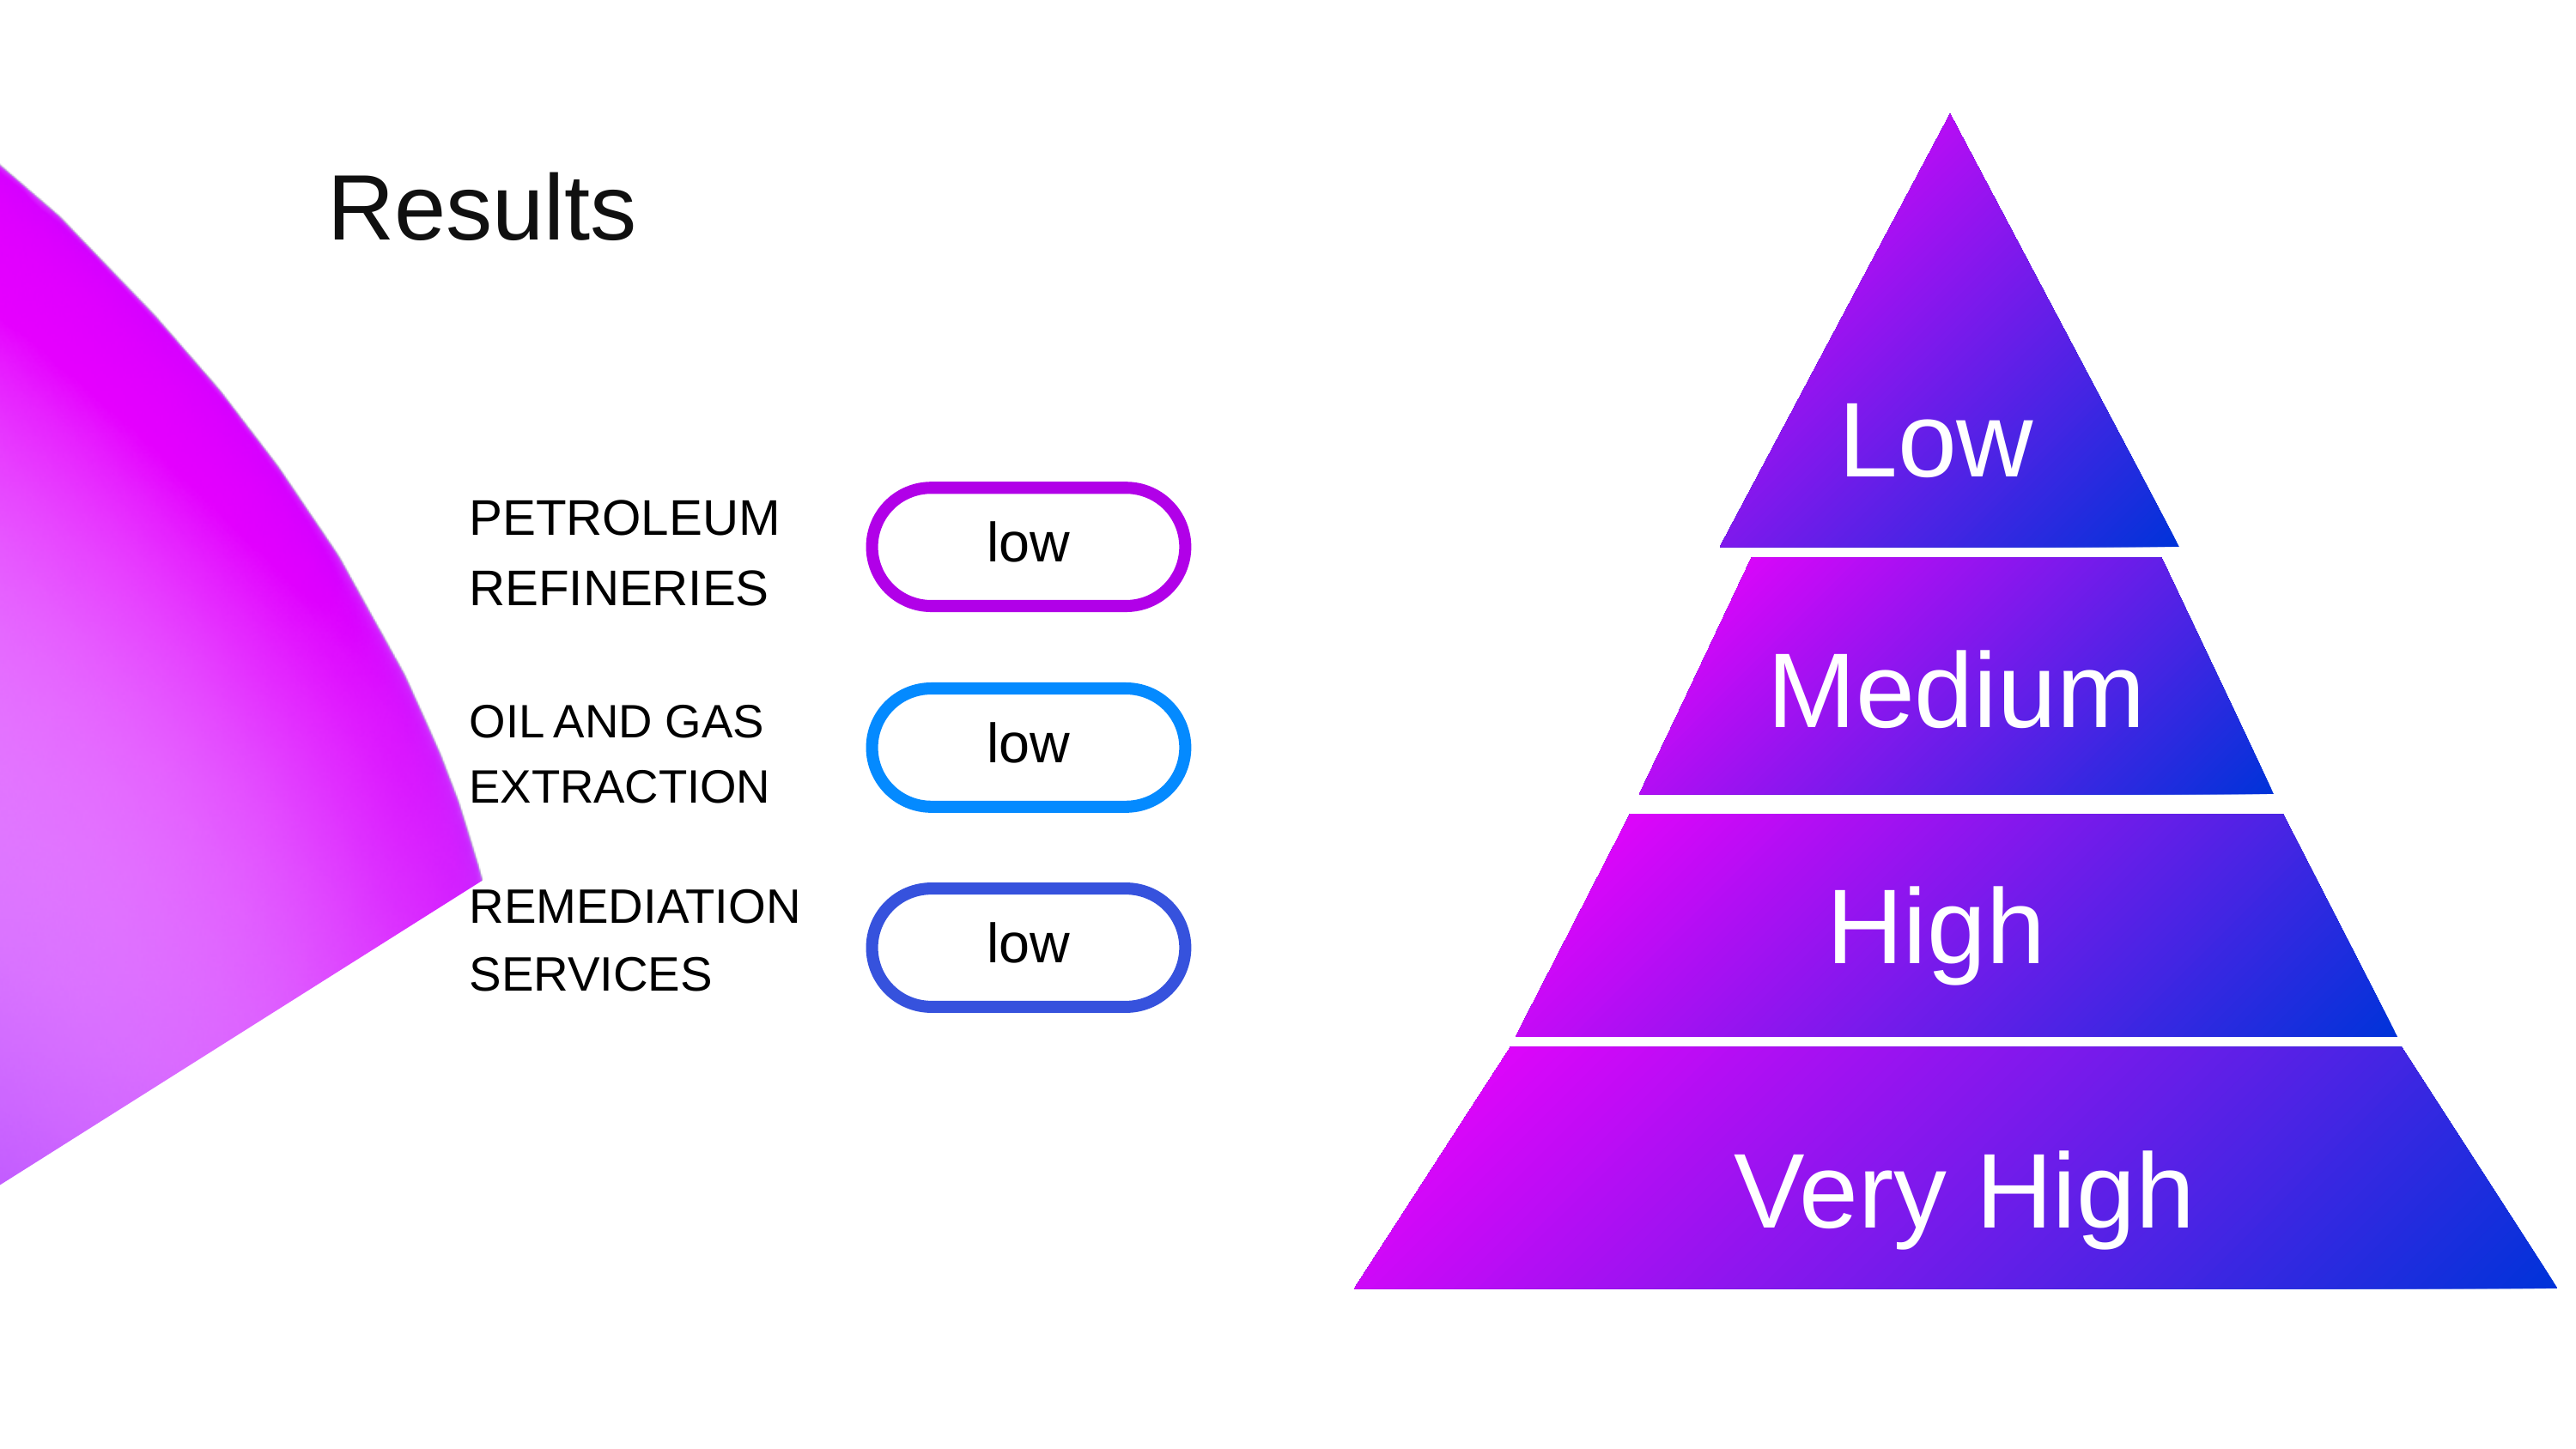

Results
Low
PETROLEUM REFINERIES

low

Medium
OIL AND GAS EXTRACTION

low

High
REMEDIATION SERVICES

low

Very High